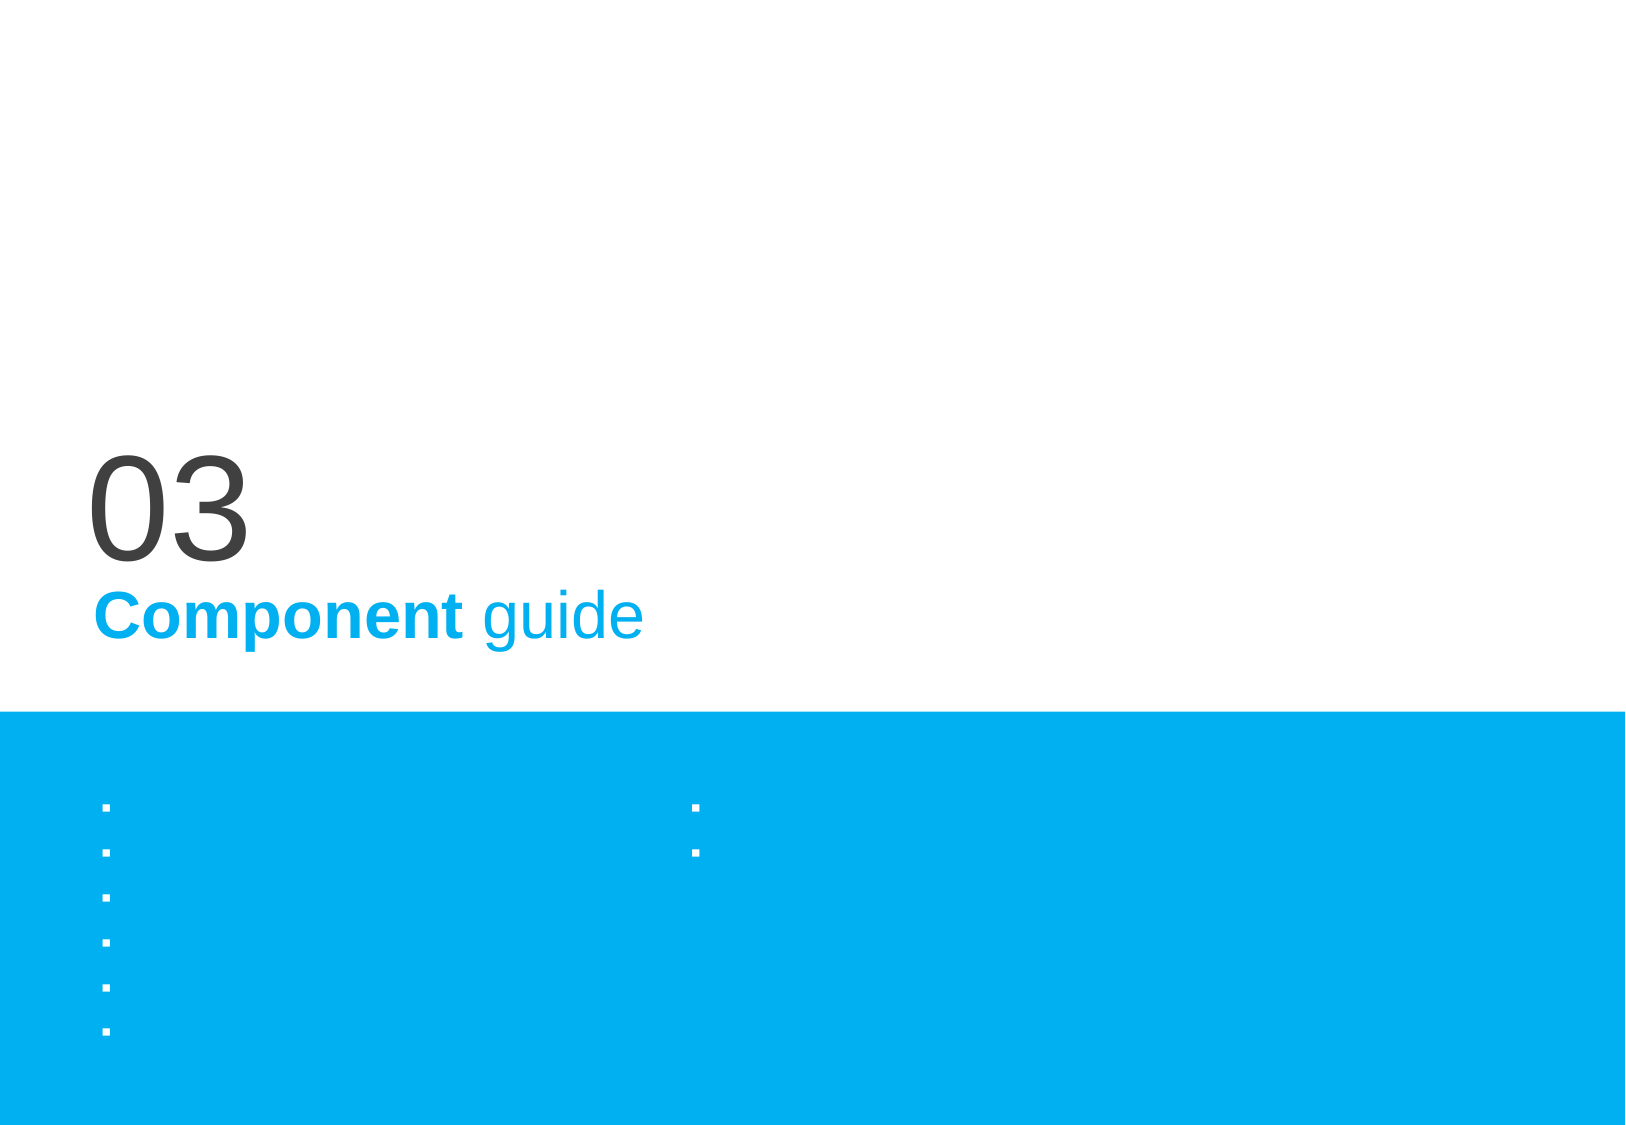

03
Component guide
Dropdown list
Search bar
Input box
Button
check box / radio button
Tab
Popup
Full-popup